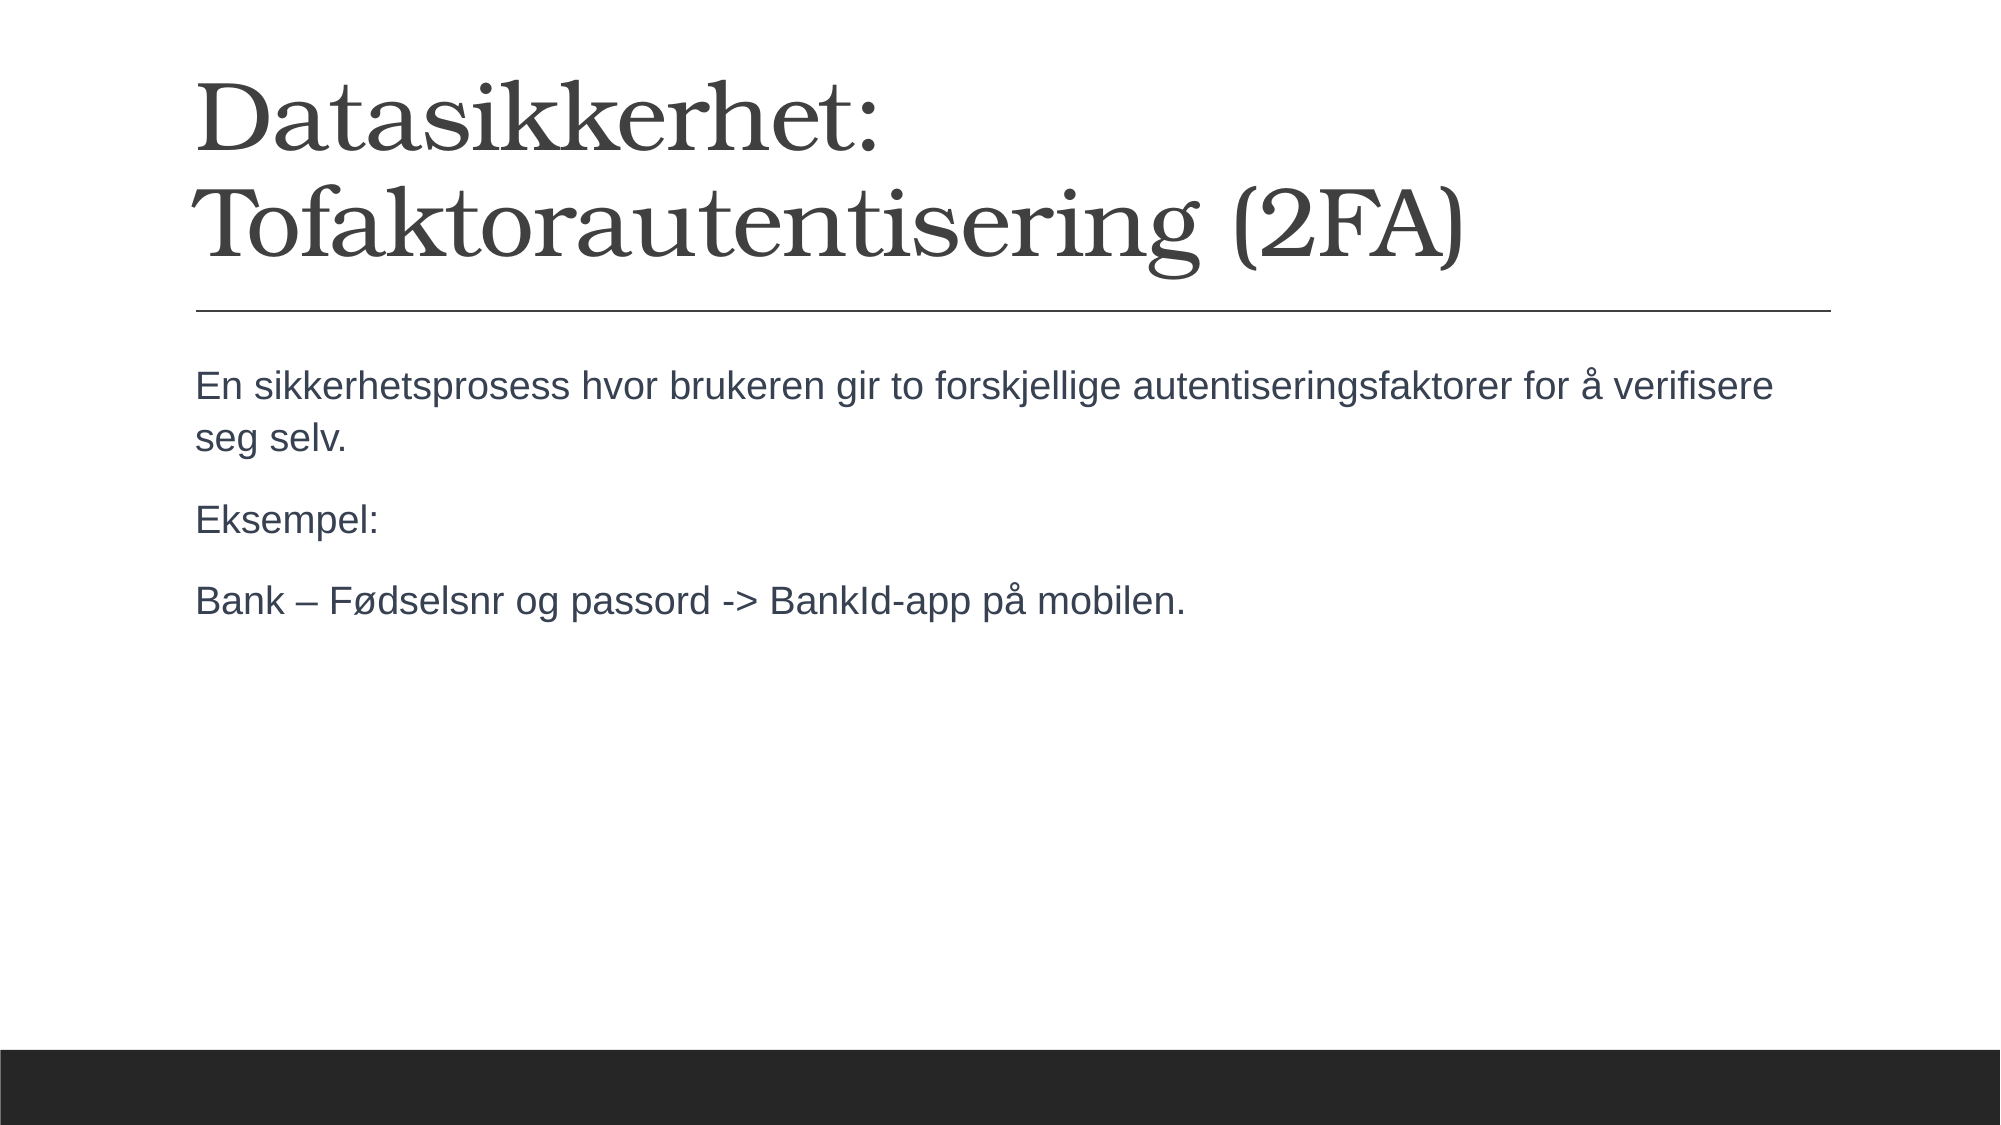

# Datasikkerhet: Tofaktorautentisering (2FA)
En sikkerhetsprosess hvor brukeren gir to forskjellige autentiseringsfaktorer for å verifisere seg selv.
Eksempel:
Bank – Fødselsnr og passord -> BankId-app på mobilen.